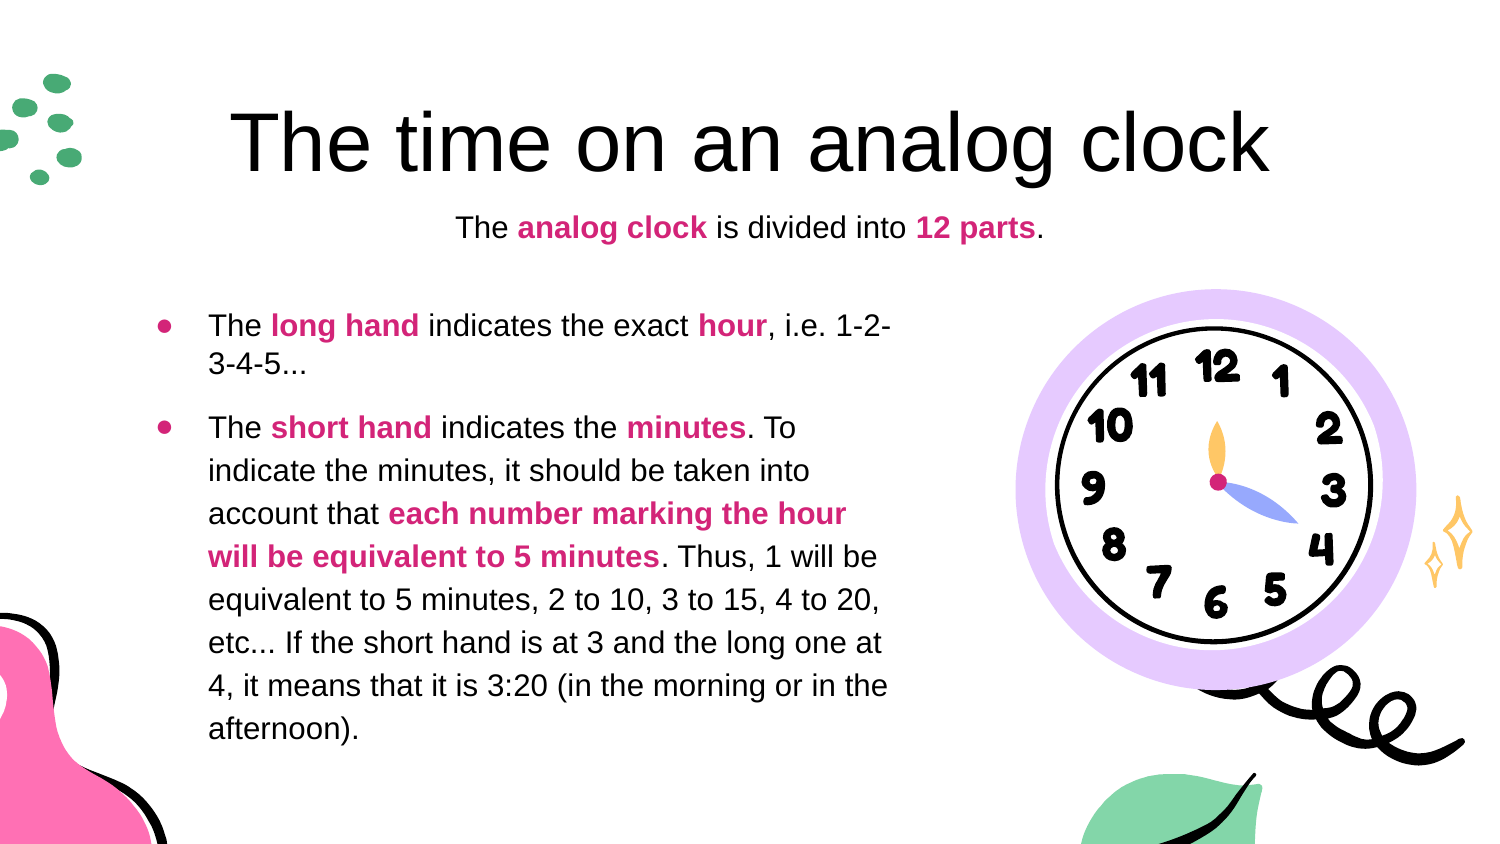

# The time on an analog clock
The analog clock is divided into 12 parts.

The long hand indicates the exact hour, i.e. 1-2-3-4-5...
The short hand indicates the minutes. To indicate the minutes, it should be taken into account that each number marking the hour will be equivalent to 5 minutes. Thus, 1 will be equivalent to 5 minutes, 2 to 10, 3 to 15, 4 to 20, etc... If the short hand is at 3 and the long one at 4, it means that it is 3:20 (in the morning or in the afternoon).